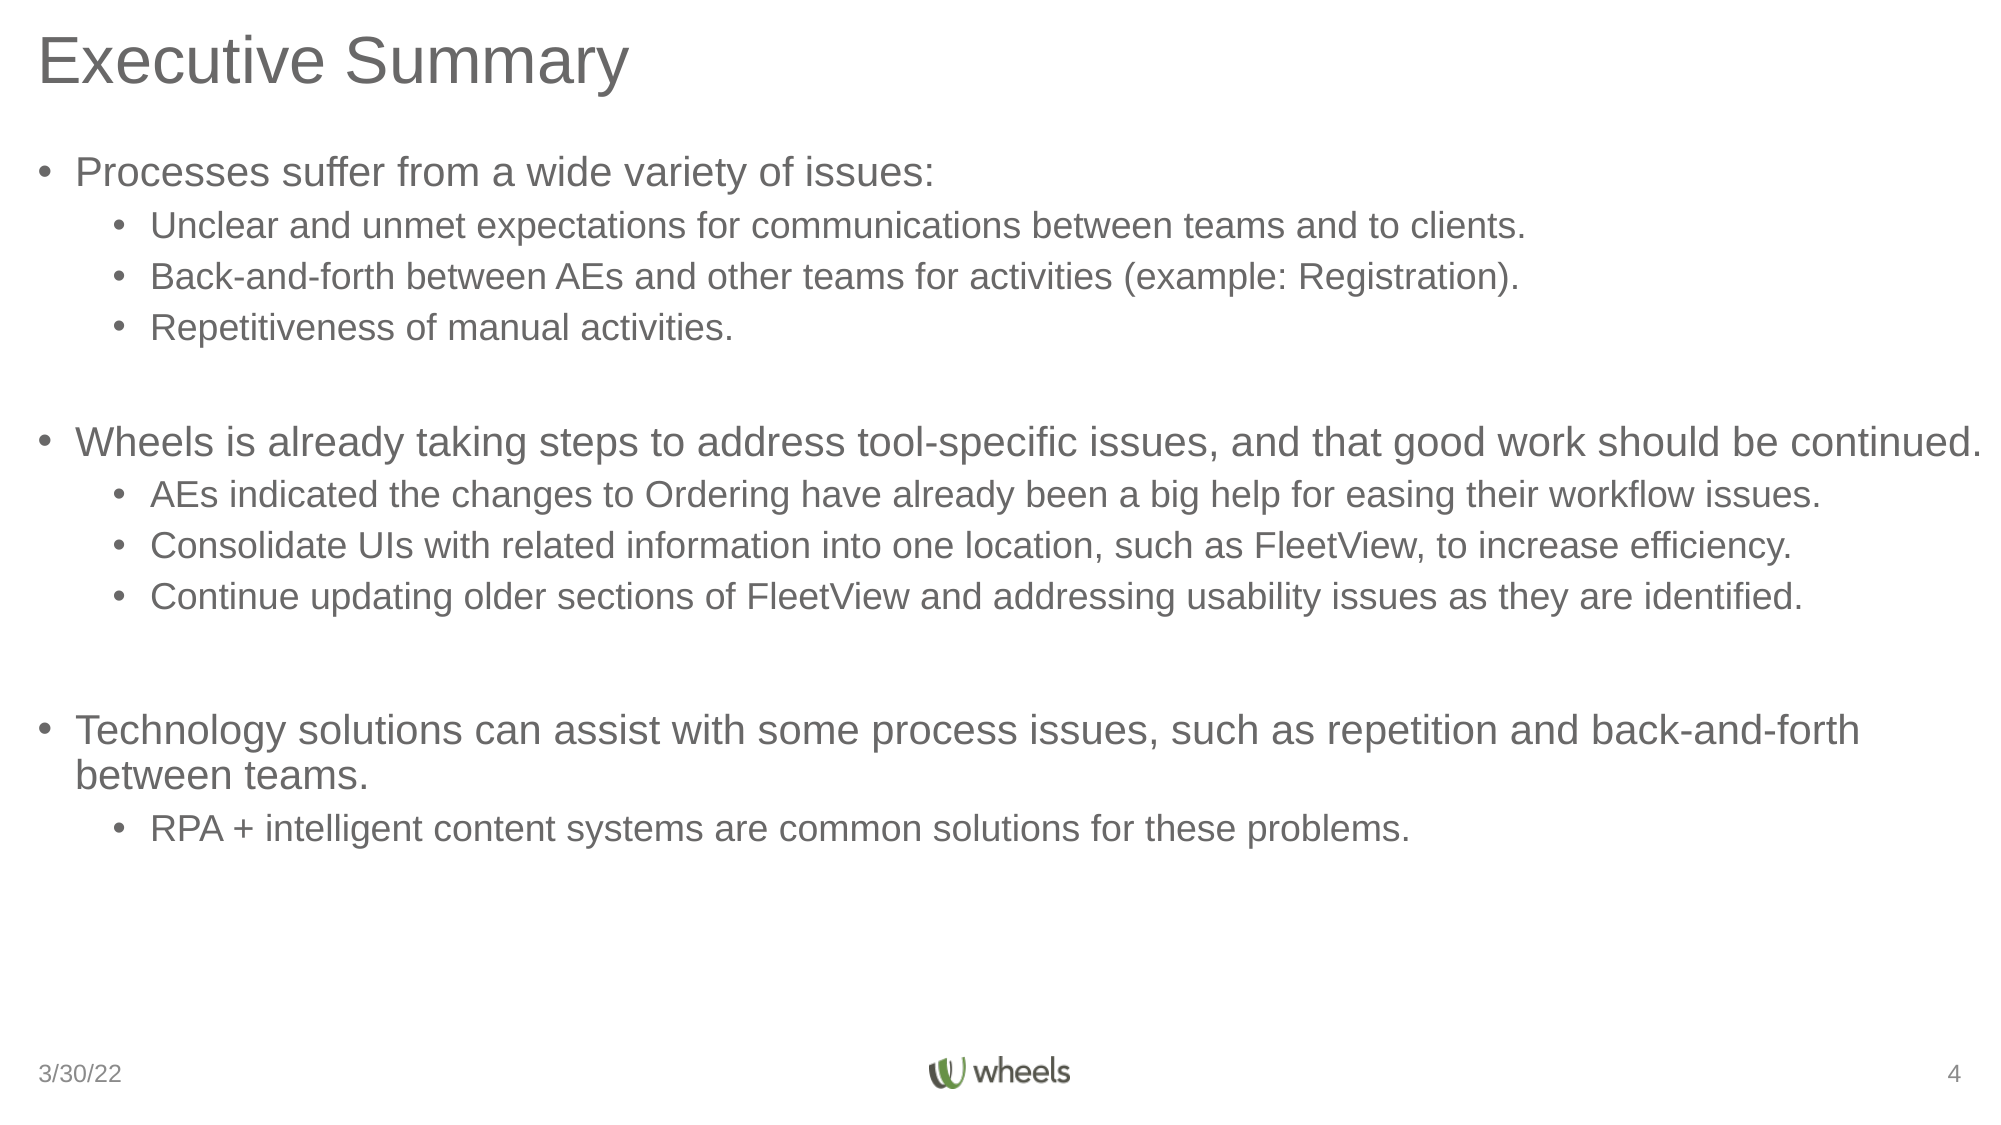

# Executive Summary
Processes suffer from a wide variety of issues:
Unclear and unmet expectations for communications between teams and to clients.
Back-and-forth between AEs and other teams for activities (example: Registration).
Repetitiveness of manual activities.

Wheels is already taking steps to address tool-specific issues, and that good work should be continued.
AEs indicated the changes to Ordering have already been a big help for easing their workflow issues.
Consolidate UIs with related information into one location, such as FleetView, to increase efficiency.
Continue updating older sections of FleetView and addressing usability issues as they are identified.

Technology solutions can assist with some process issues, such as repetition and back-and-forth between teams.
RPA + intelligent content systems are common solutions for these problems.

3/30/22
4